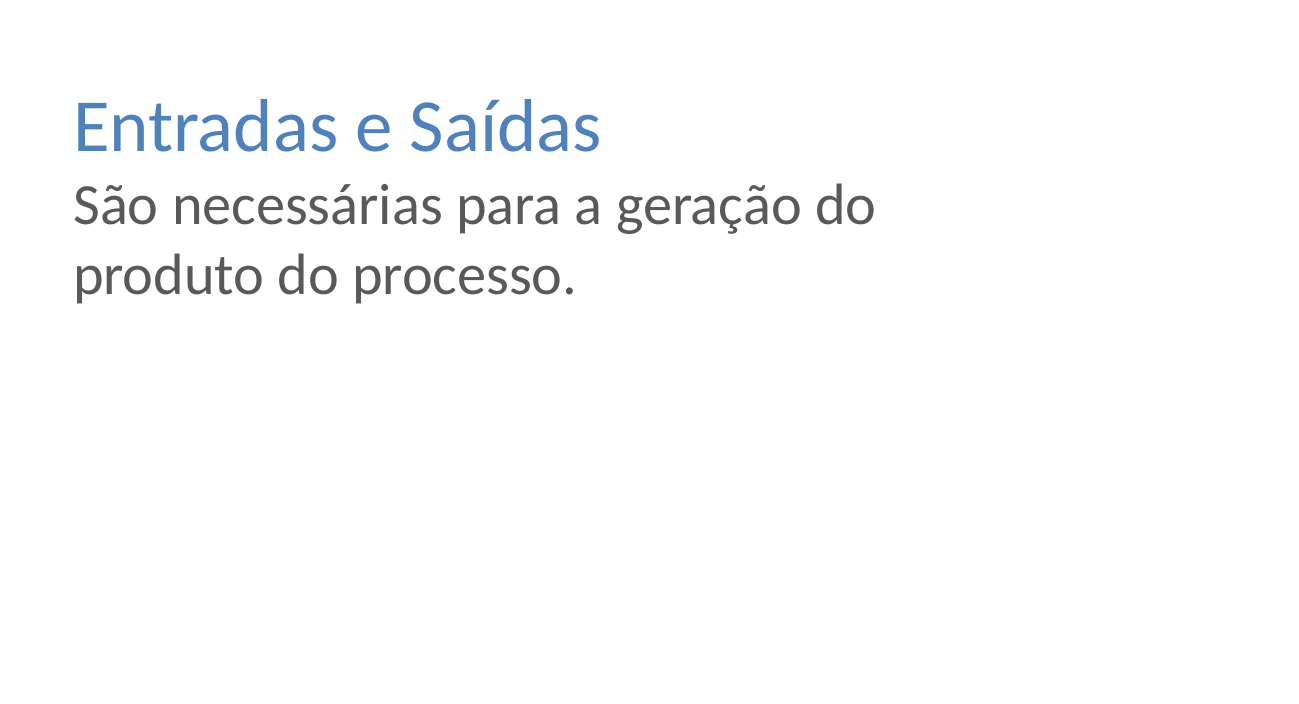

Entradas e Saídas
São necessárias para a geração do produto do processo.